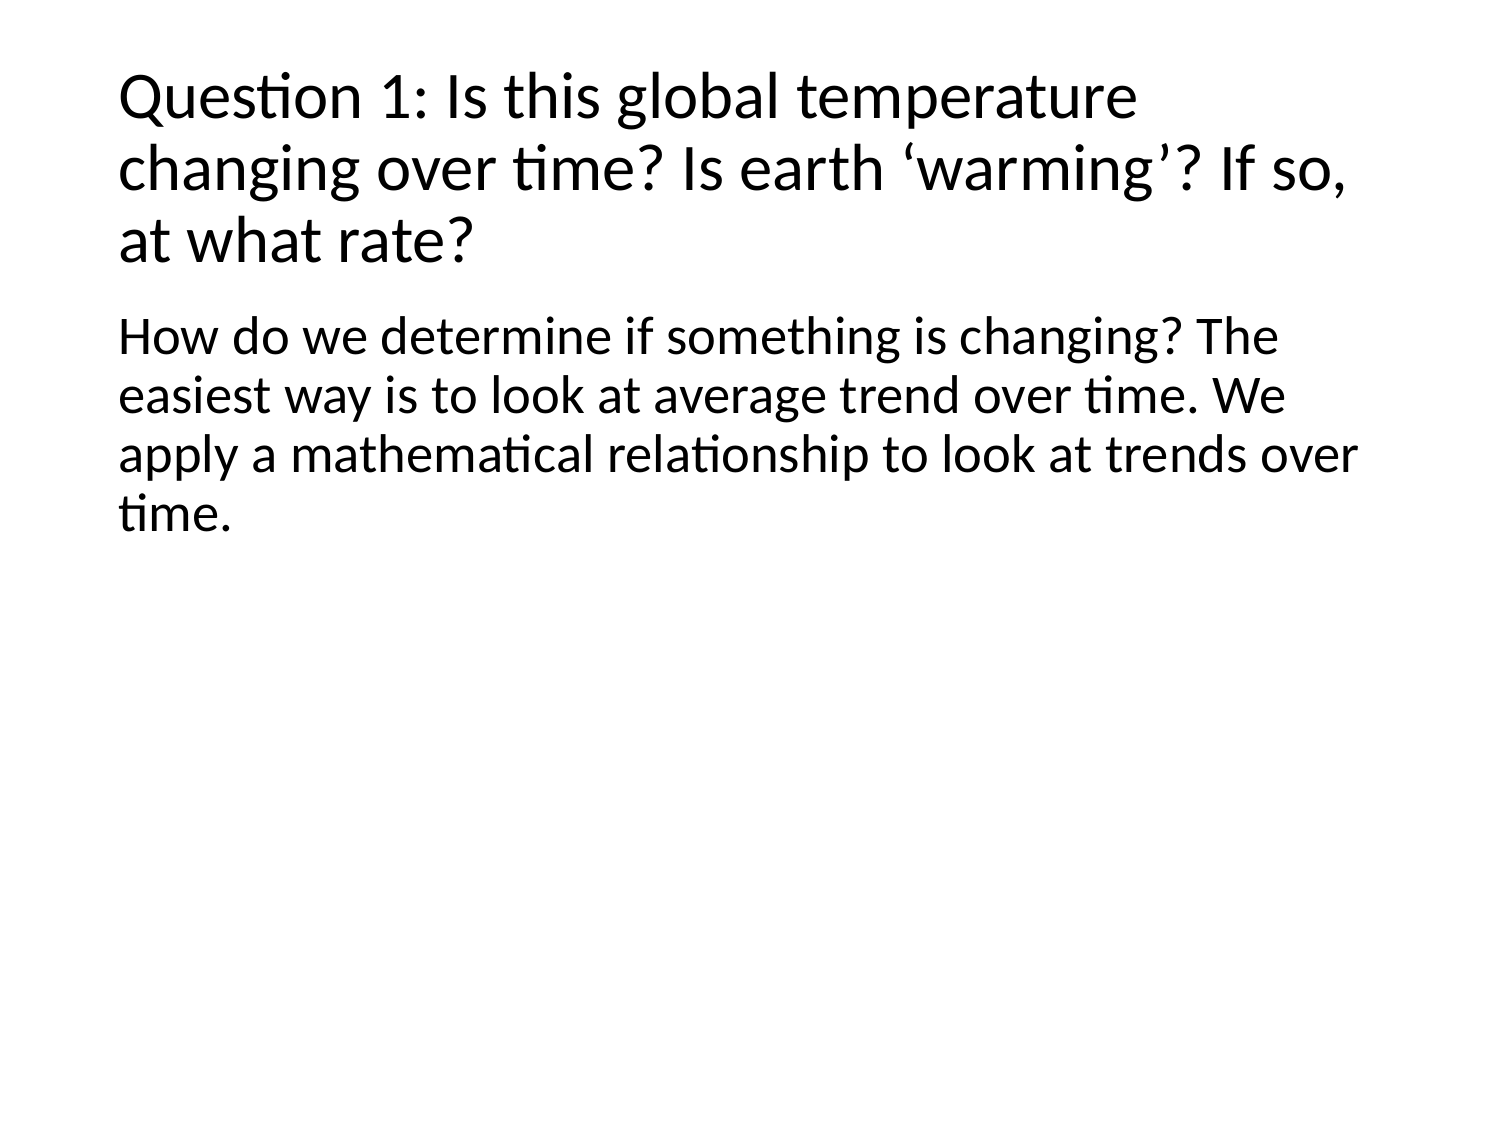

# Question 1: Is this global temperature changing over time? Is earth ‘warming’? If so, at what rate?
How do we determine if something is changing? The easiest way is to look at average trend over time. We apply a mathematical relationship to look at trends over time.